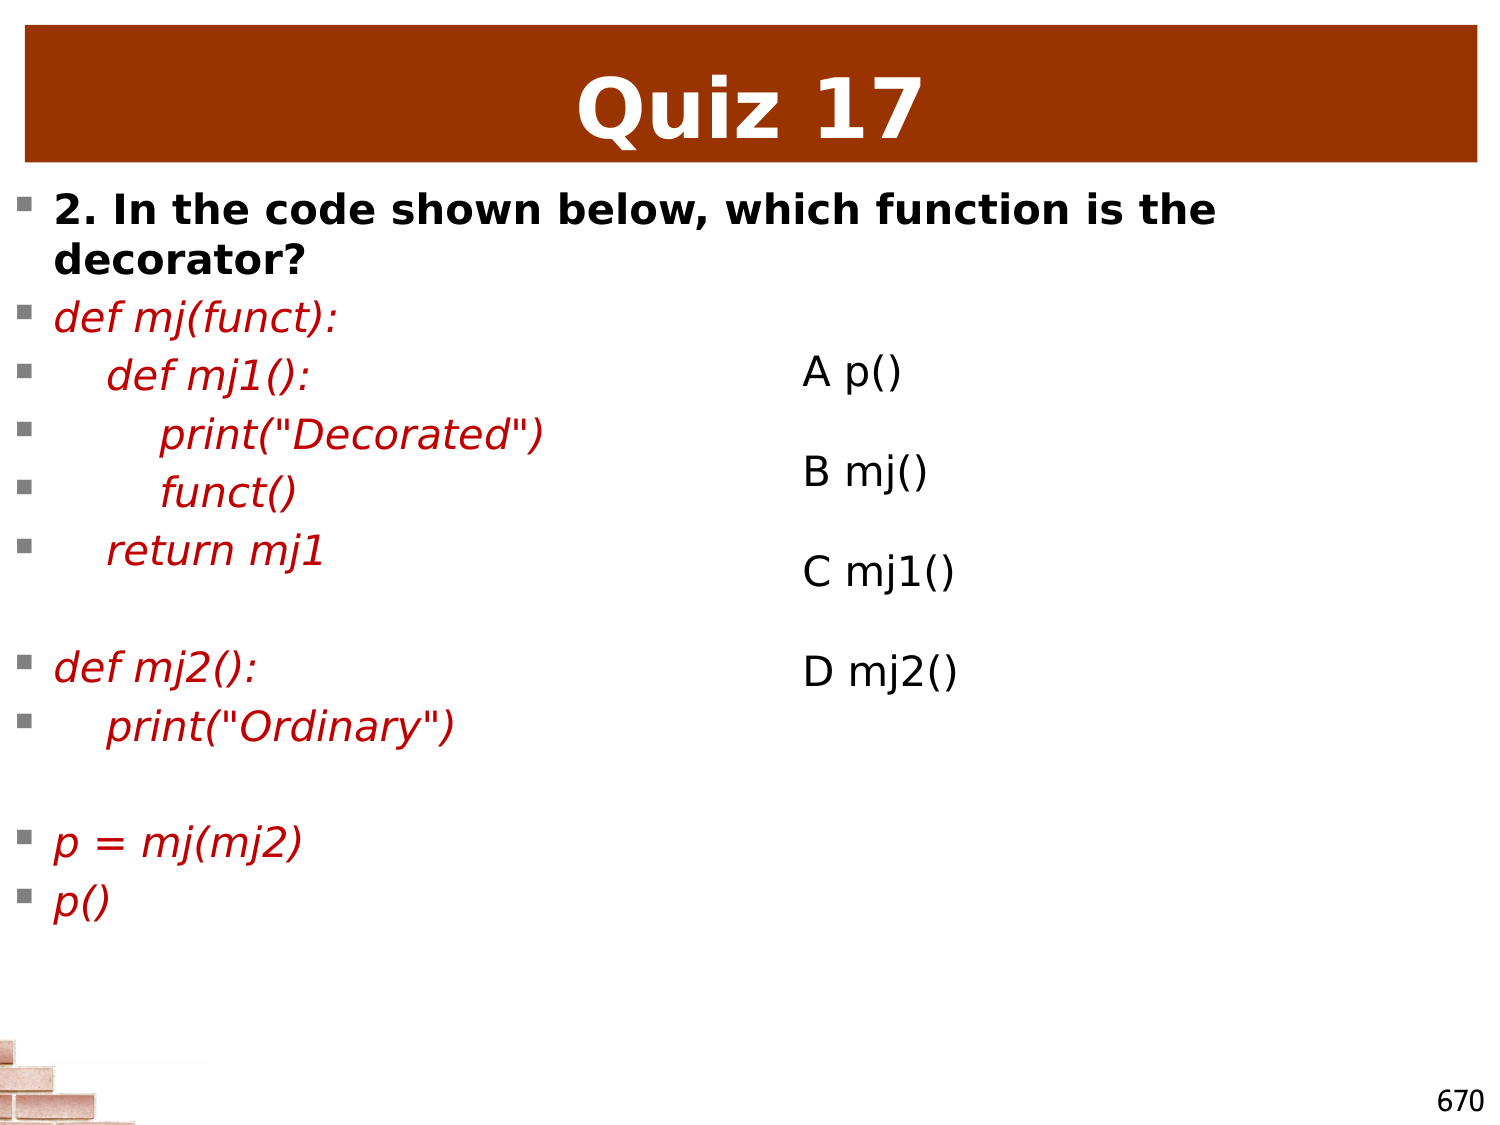

# Quiz 17
2. In the code shown below, which function is the decorator?
def mj(funct):
    def mj1():
        print("Decorated")
        funct()
    return mj1

def mj2():
    print("Ordinary")

p = mj(mj2)
p()

A p()

B mj()

C mj1()

D mj2()
670